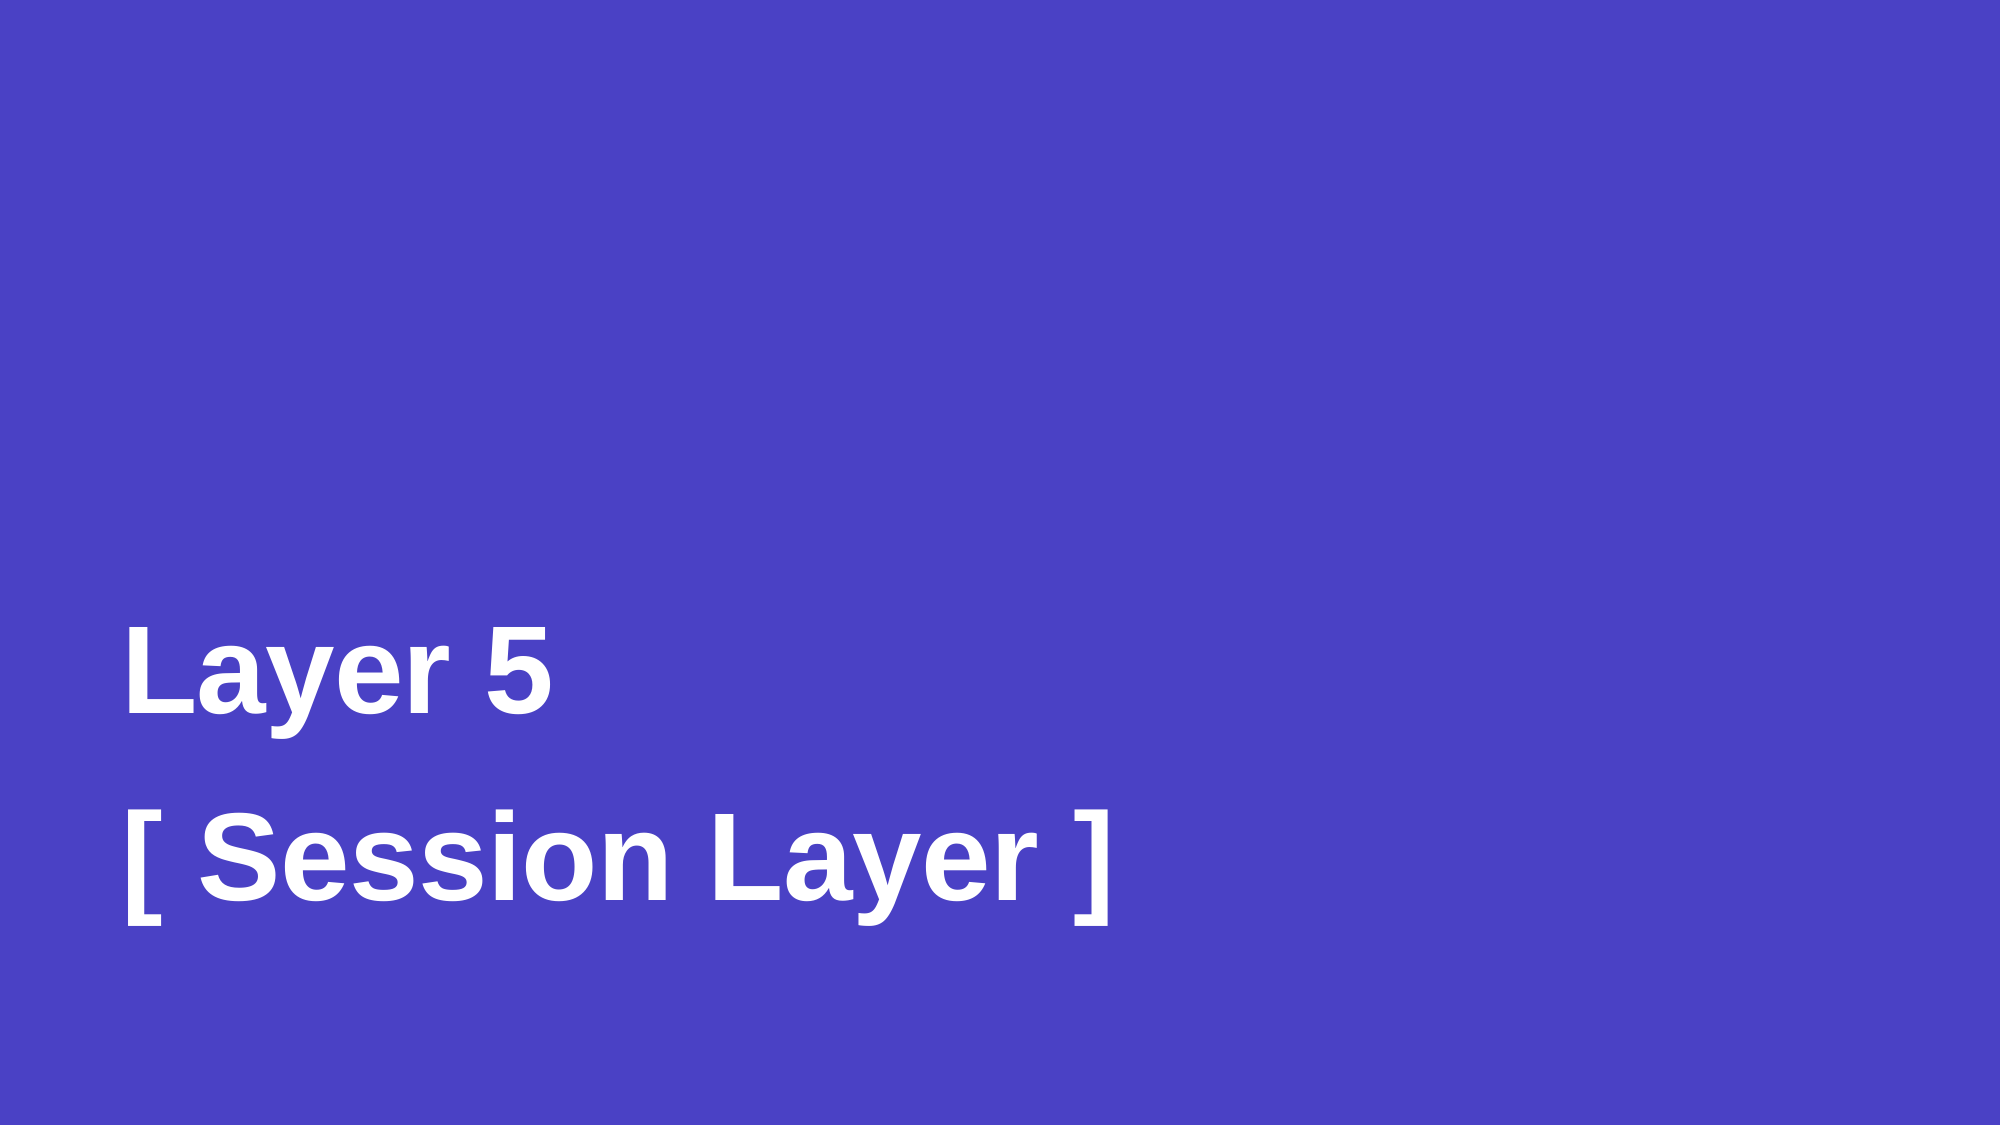

# Layer 5
[ Session Layer ]